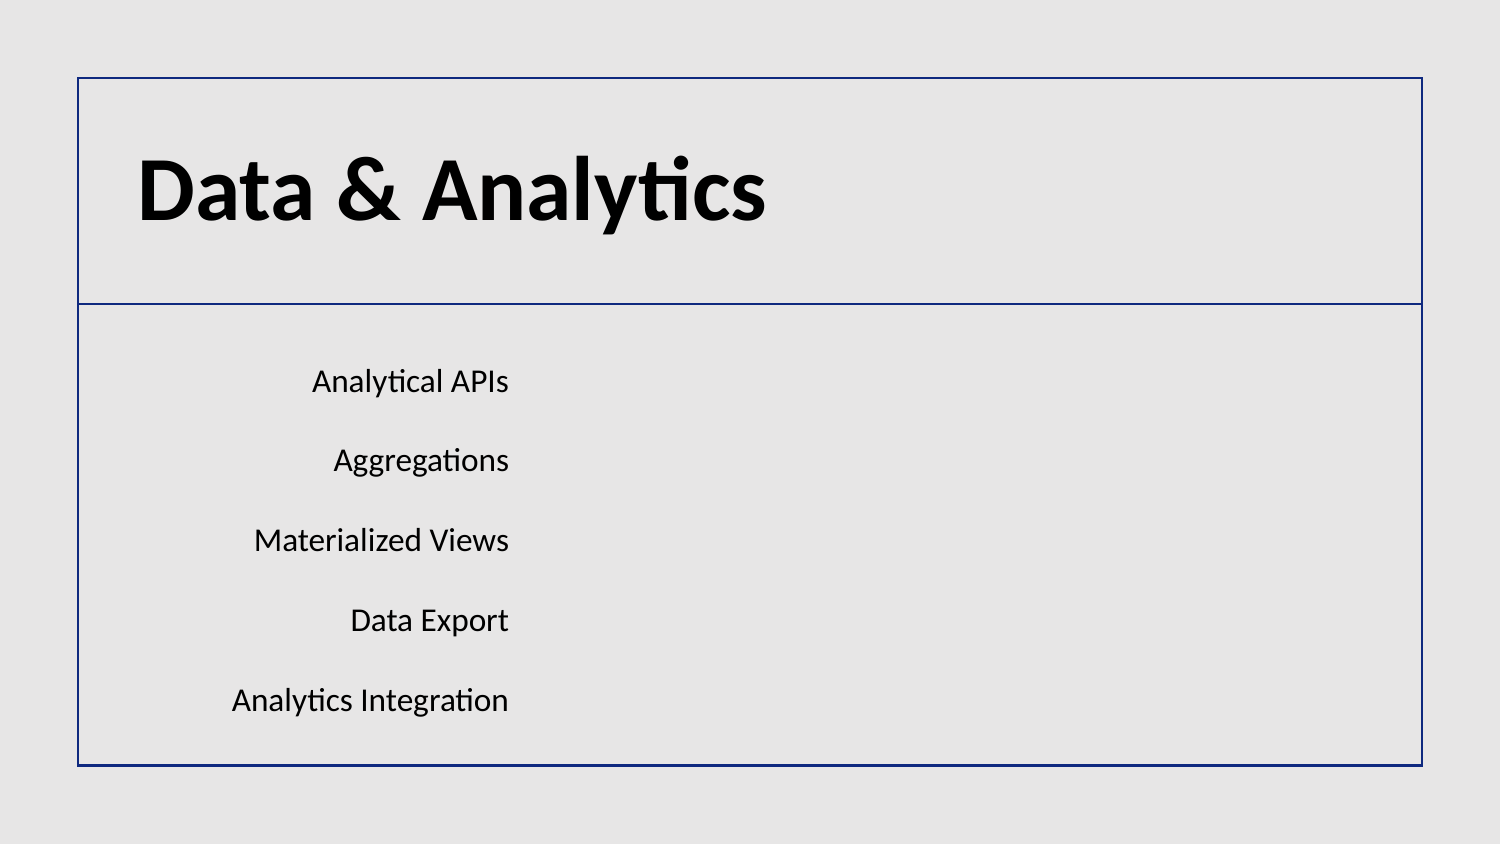

# Data & Analytics
Analytical APIs
Aggregations
Materialized Views
Data Export
Analytics Integration